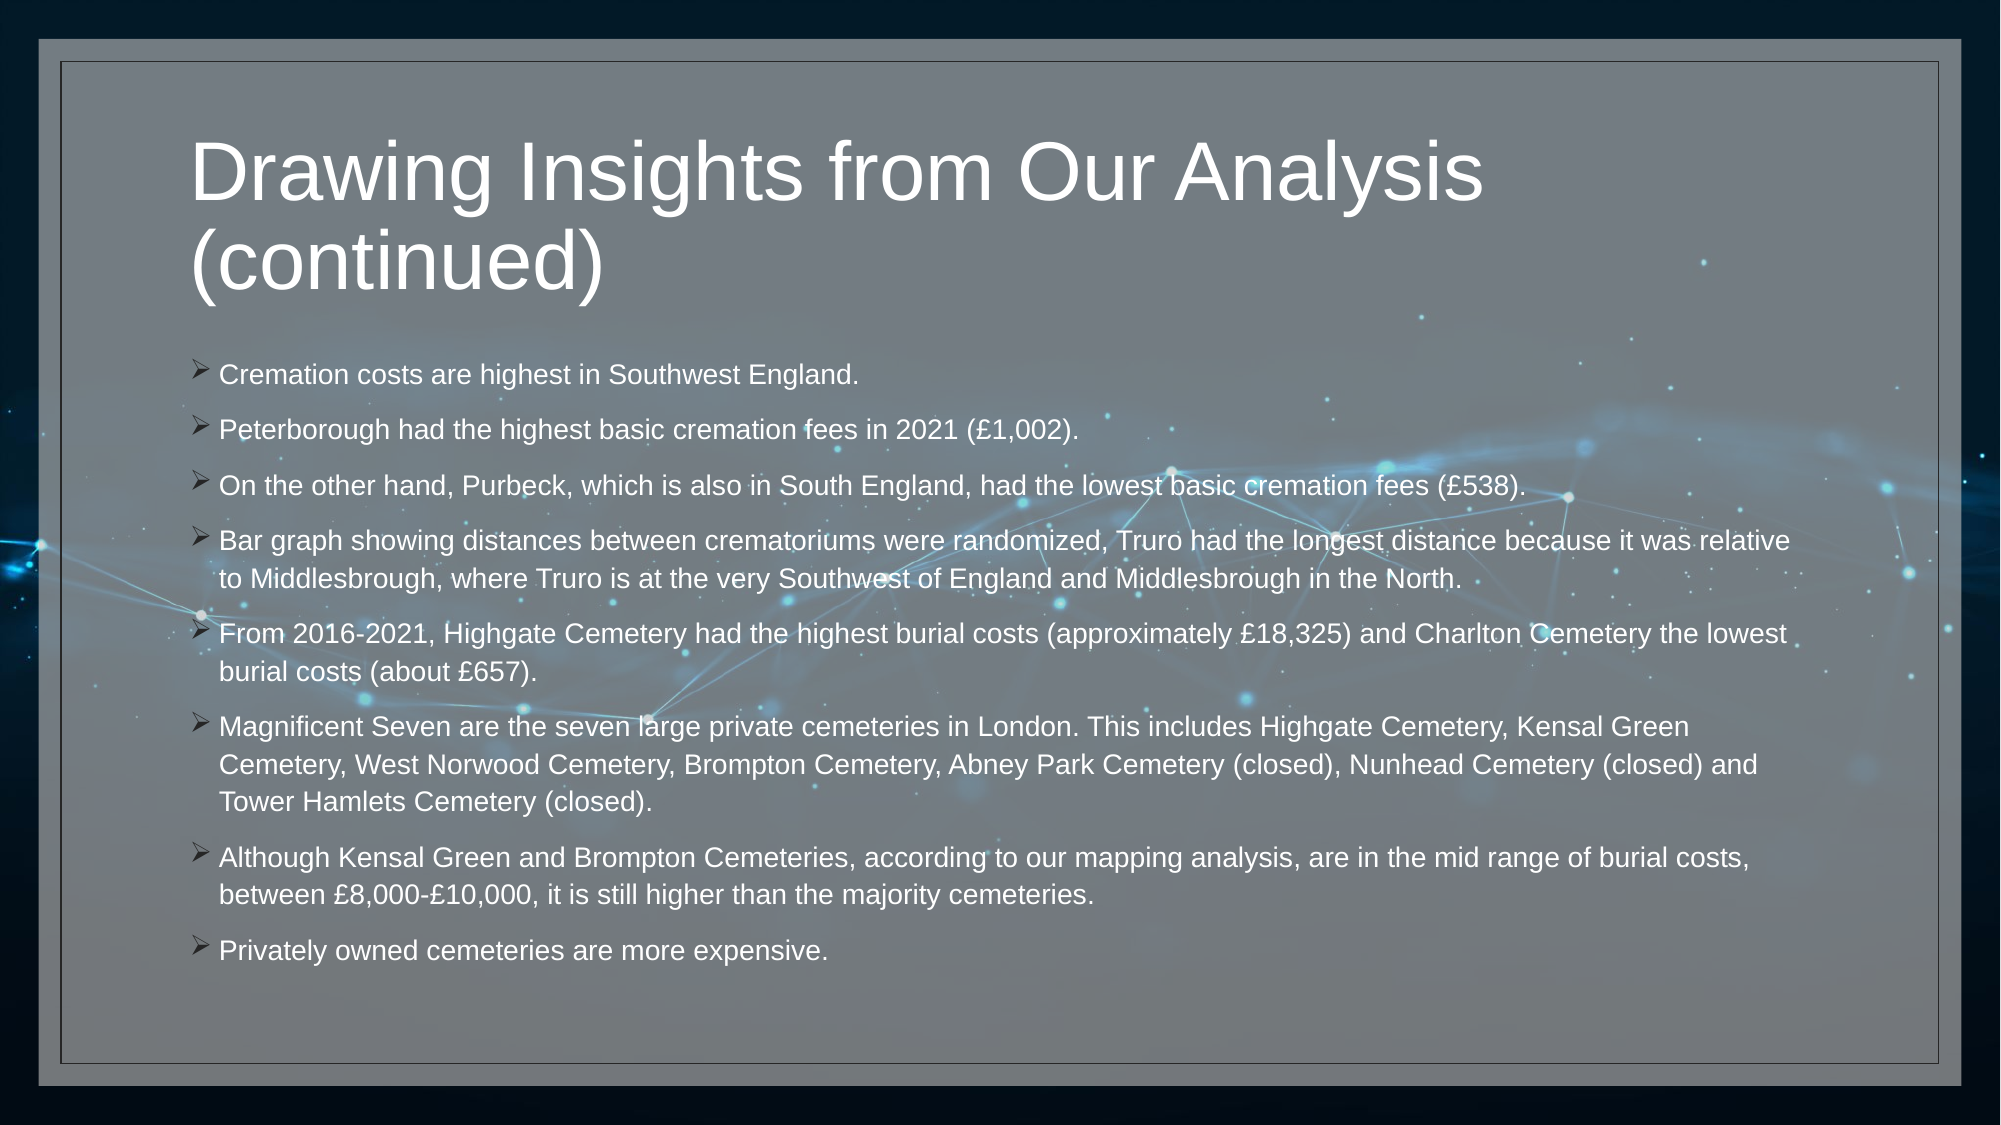

# Drawing Insights from Our Analysis (continued)
Cremation costs are highest in Southwest England.
Peterborough had the highest basic cremation fees in 2021 (£1,002).
On the other hand, Purbeck, which is also in South England, had the lowest basic cremation fees (£538).
Bar graph showing distances between crematoriums were randomized, Truro had the longest distance because it was relative to Middlesbrough, where Truro is at the very Southwest of England and Middlesbrough in the North.
From 2016-2021, Highgate Cemetery had the highest burial costs (approximately £18,325) and Charlton Cemetery the lowest burial costs (about £657).
Magnificent Seven are the seven large private cemeteries in London. This includes Highgate Cemetery, Kensal Green Cemetery, West Norwood Cemetery, Brompton Cemetery, Abney Park Cemetery (closed), Nunhead Cemetery (closed) and Tower Hamlets Cemetery (closed).
Although Kensal Green and Brompton Cemeteries, according to our mapping analysis, are in the mid range of burial costs, between £8,000-£10,000, it is still higher than the majority cemeteries.
Privately owned cemeteries are more expensive.